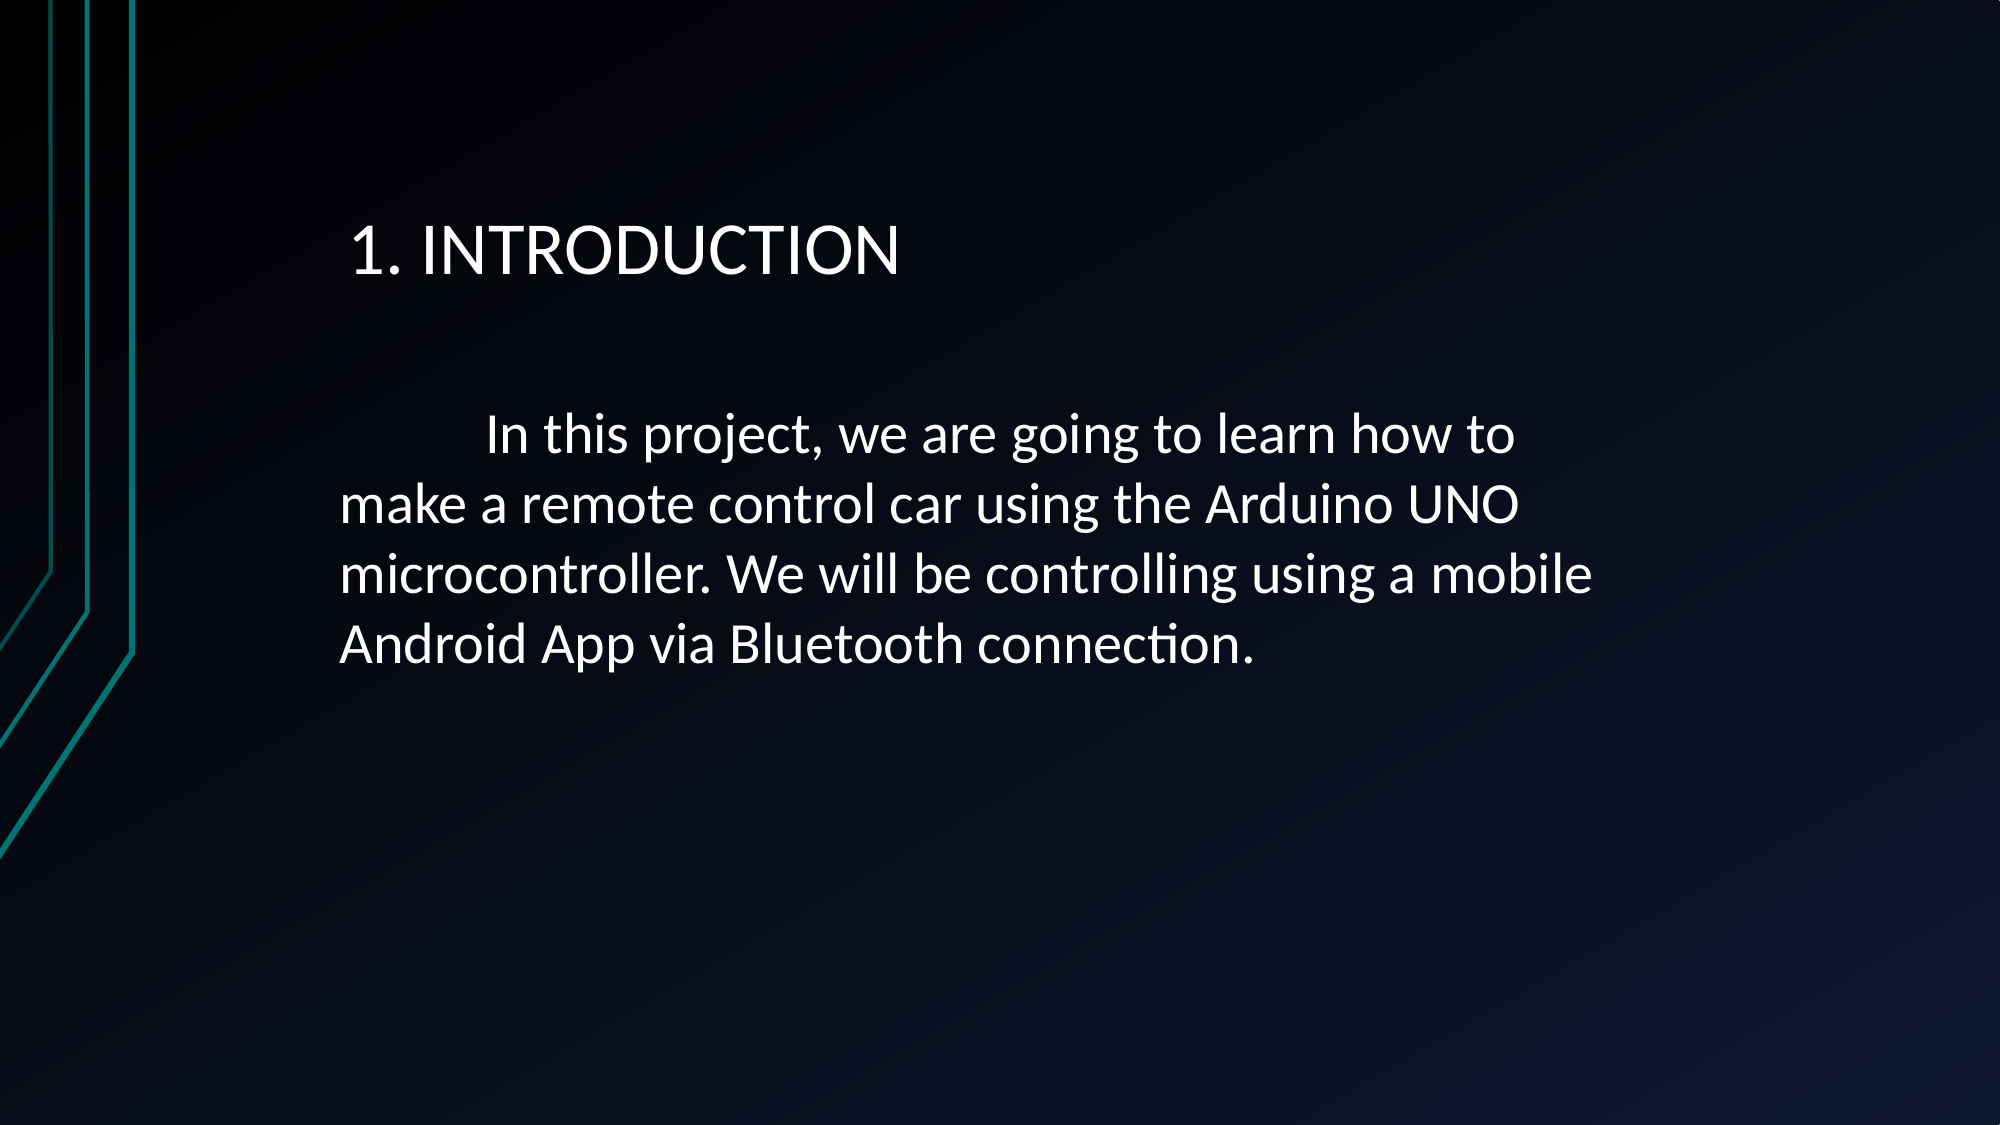

# 1. INTRODUCTION
           In this project, we are going to learn how to make a remote control car using the Arduino UNO microcontroller. We will be controlling using a mobile Android App via Bluetooth connection.